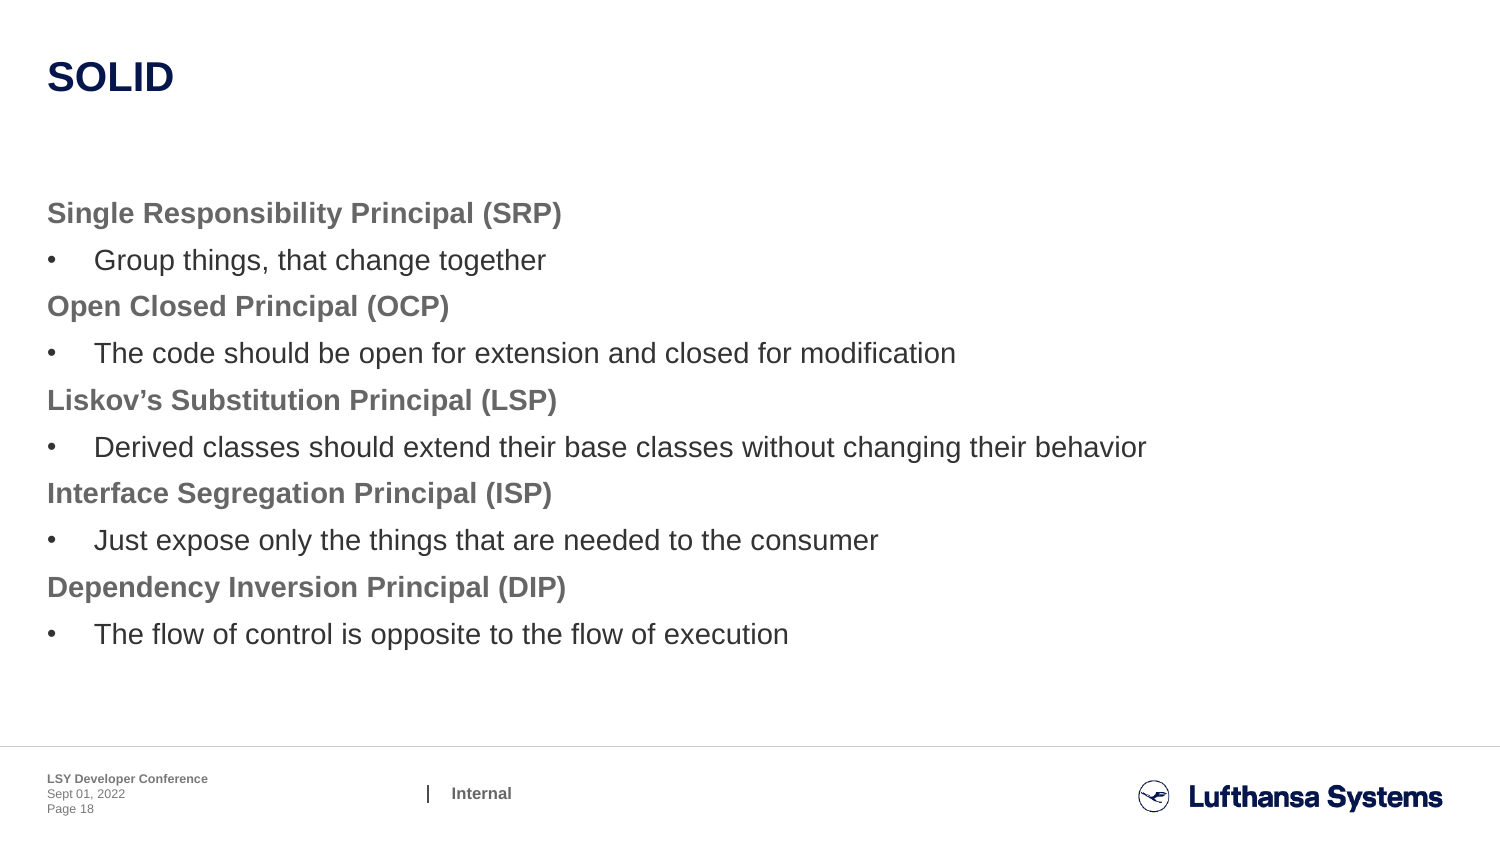

# SOLID
Single Responsibility Principal (SRP)
Group things, that change together
Open Closed Principal (OCP)
The code should be open for extension and closed for modification
Liskov’s Substitution Principal (LSP)
Derived classes should extend their base classes without changing their behavior
Interface Segregation Principal (ISP)
Just expose only the things that are needed to the consumer
Dependency Inversion Principal (DIP)
The flow of control is opposite to the flow of execution
LSY Developer Conference
Sept 01, 2022
Page 18